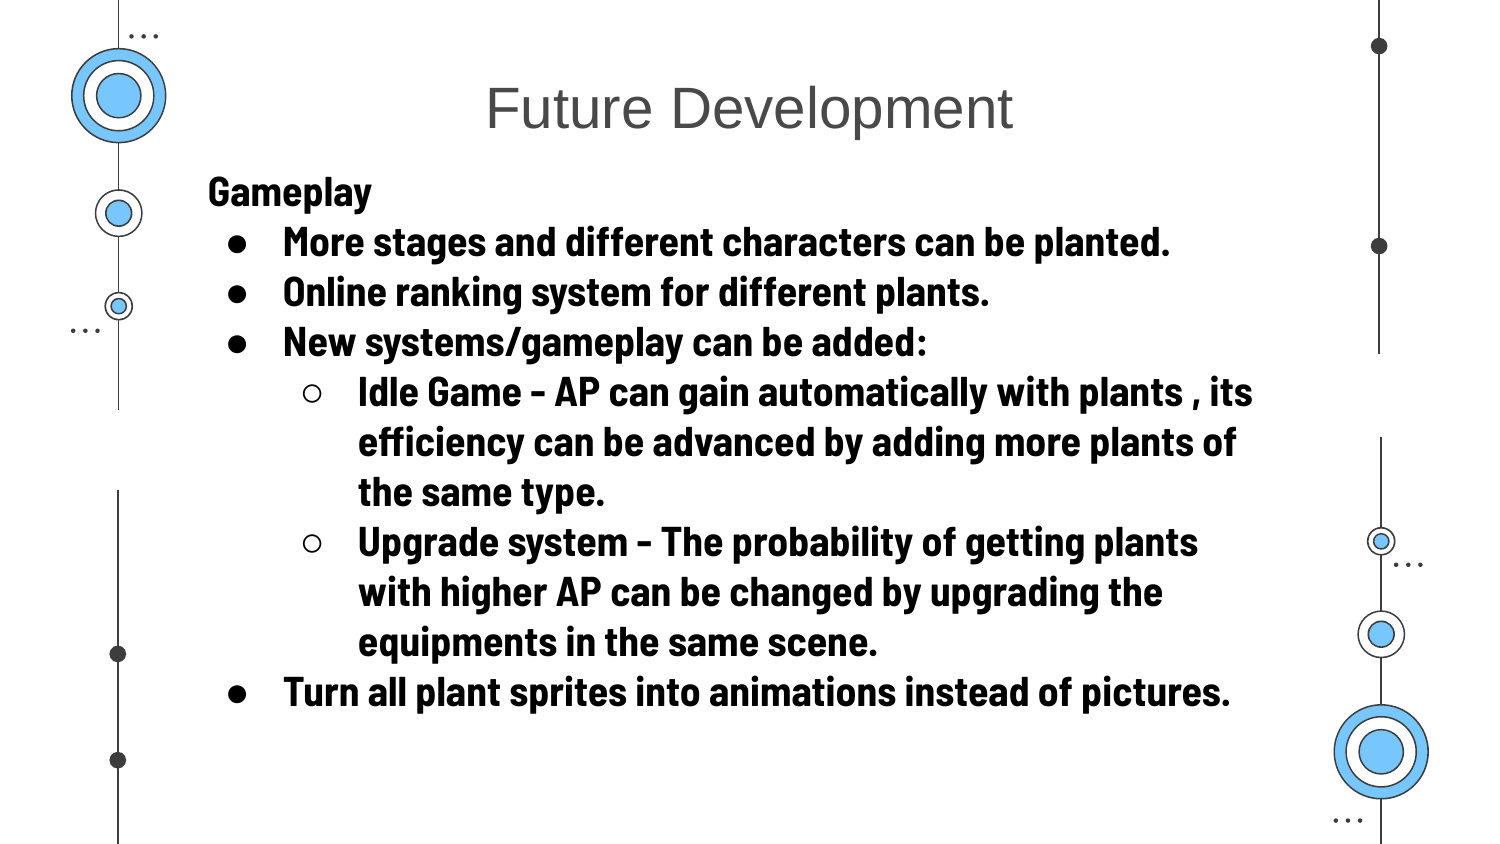

# Future Development
Gameplay
More stages and different characters can be planted.
Online ranking system for different plants.
New systems/gameplay can be added:
Idle Game - AP can gain automatically with plants , its efficiency can be advanced by adding more plants of the same type.
Upgrade system - The probability of getting plants with higher AP can be changed by upgrading the equipments in the same scene.
Turn all plant sprites into animations instead of pictures.